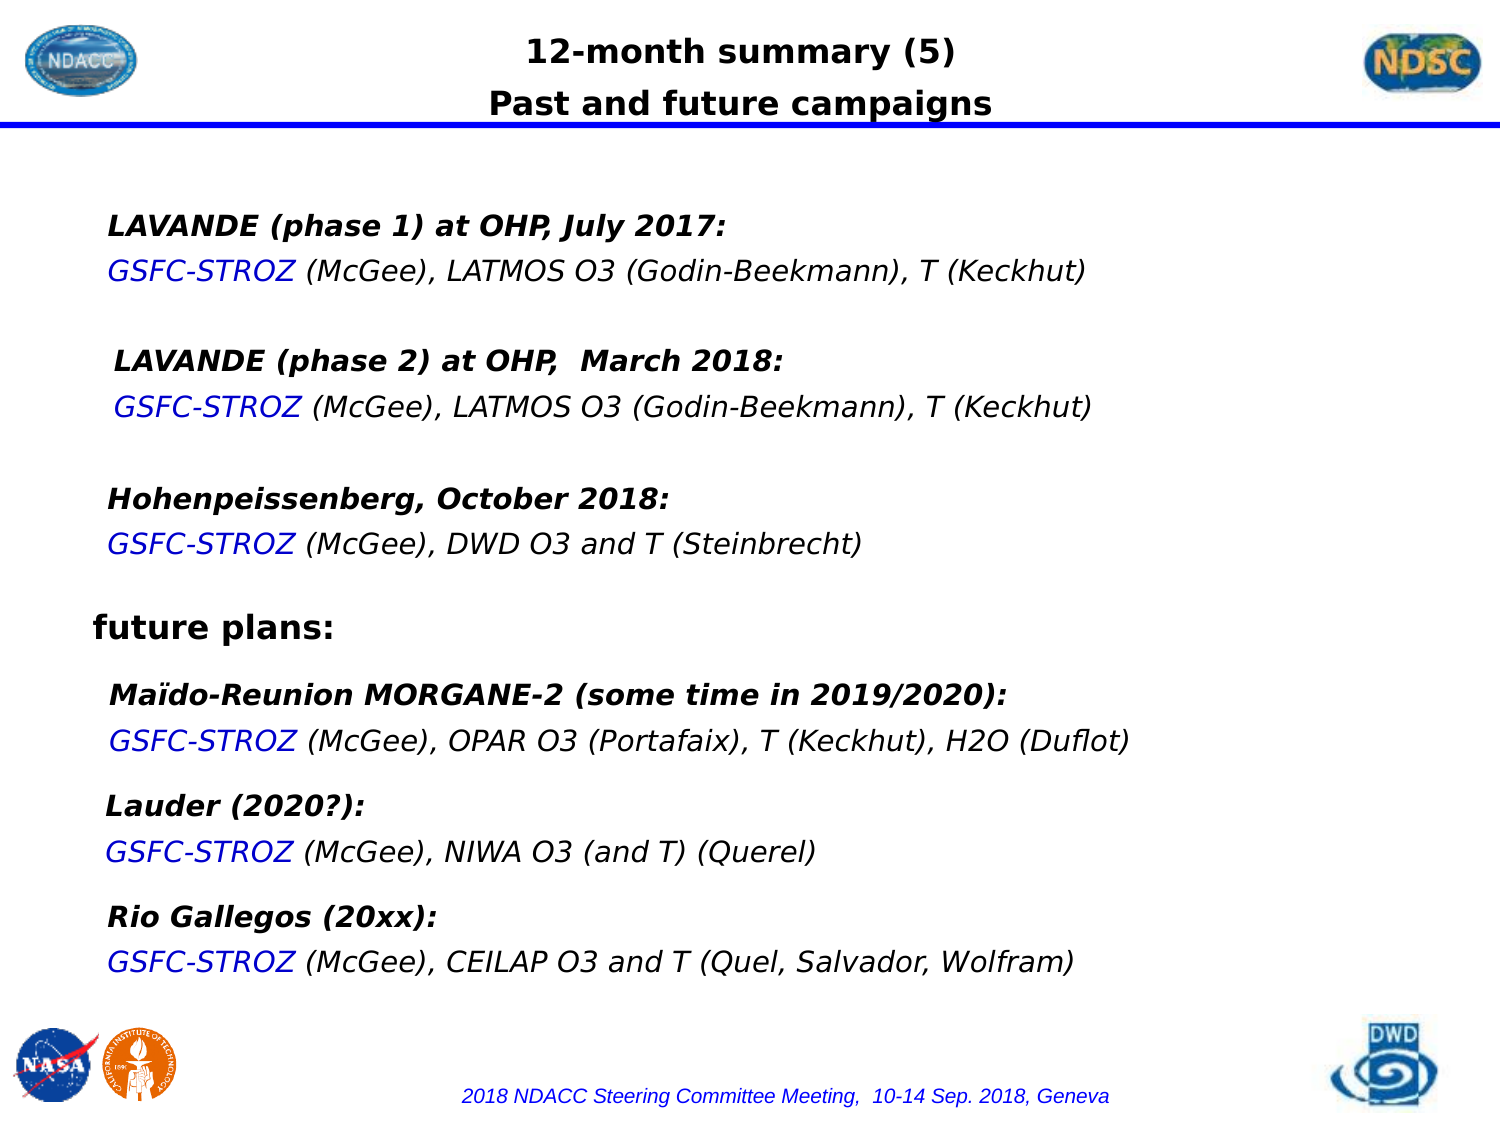

12-month summary (5)
Past and future campaigns
LAVANDE (phase 1) at OHP, July 2017:
GSFC-STROZ (McGee), LATMOS O3 (Godin-Beekmann), T (Keckhut)
LAVANDE (phase 2) at OHP,  March 2018:
GSFC-STROZ (McGee), LATMOS O3 (Godin-Beekmann), T (Keckhut)
Hohenpeissenberg, October 2018:
GSFC-STROZ (McGee), DWD O3 and T (Steinbrecht)
future plans:
Maïdo-Reunion MORGANE-2 (some time in 2019/2020):
GSFC-STROZ (McGee), OPAR O3 (Portafaix), T (Keckhut), H2O (Duflot)
Lauder (2020?):
GSFC-STROZ (McGee), NIWA O3 (and T) (Querel)
Rio Gallegos (20xx):
GSFC-STROZ (McGee), CEILAP O3 and T (Quel, Salvador, Wolfram)